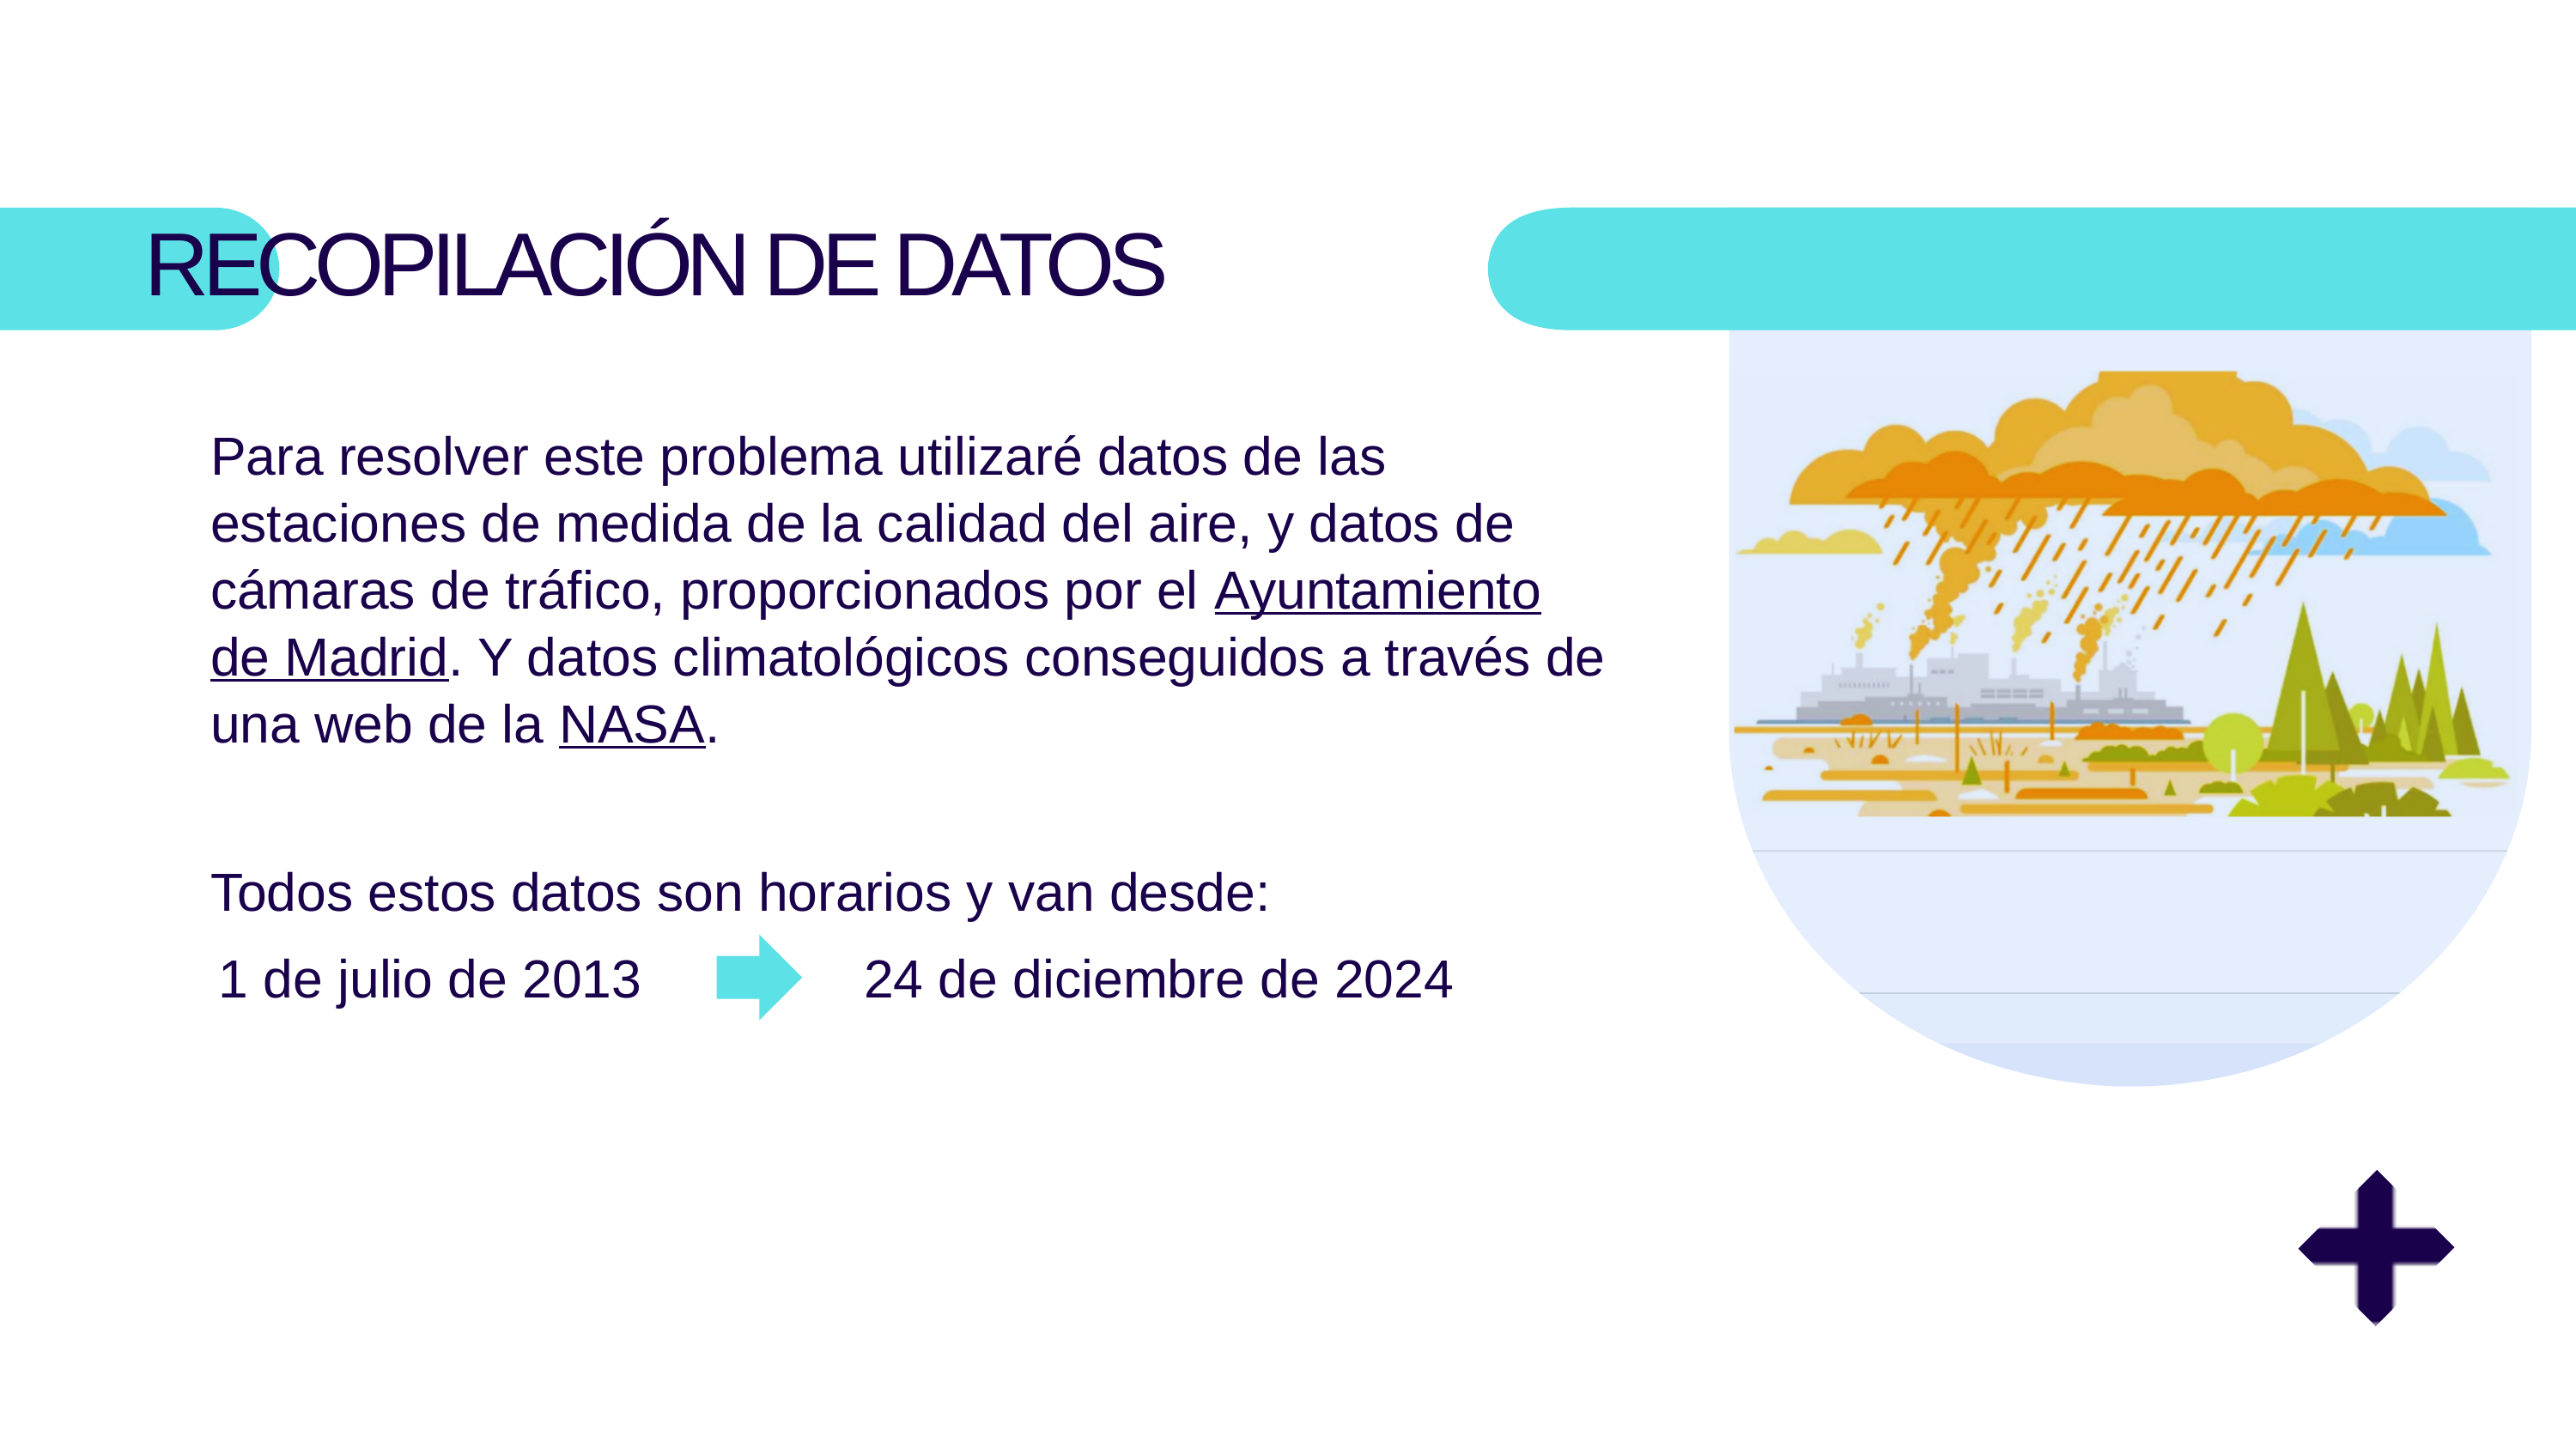

RECOPILACIÓN DE DATOS
Para resolver este problema utilizaré datos de las estaciones de medida de la calidad del aire, y datos de cámaras de tráfico, proporcionados por el Ayuntamiento de Madrid. Y datos climatológicos conseguidos a través de una web de la NASA.
Todos estos datos son horarios y van desde:

1 de julio de 2013
24 de diciembre de 2024